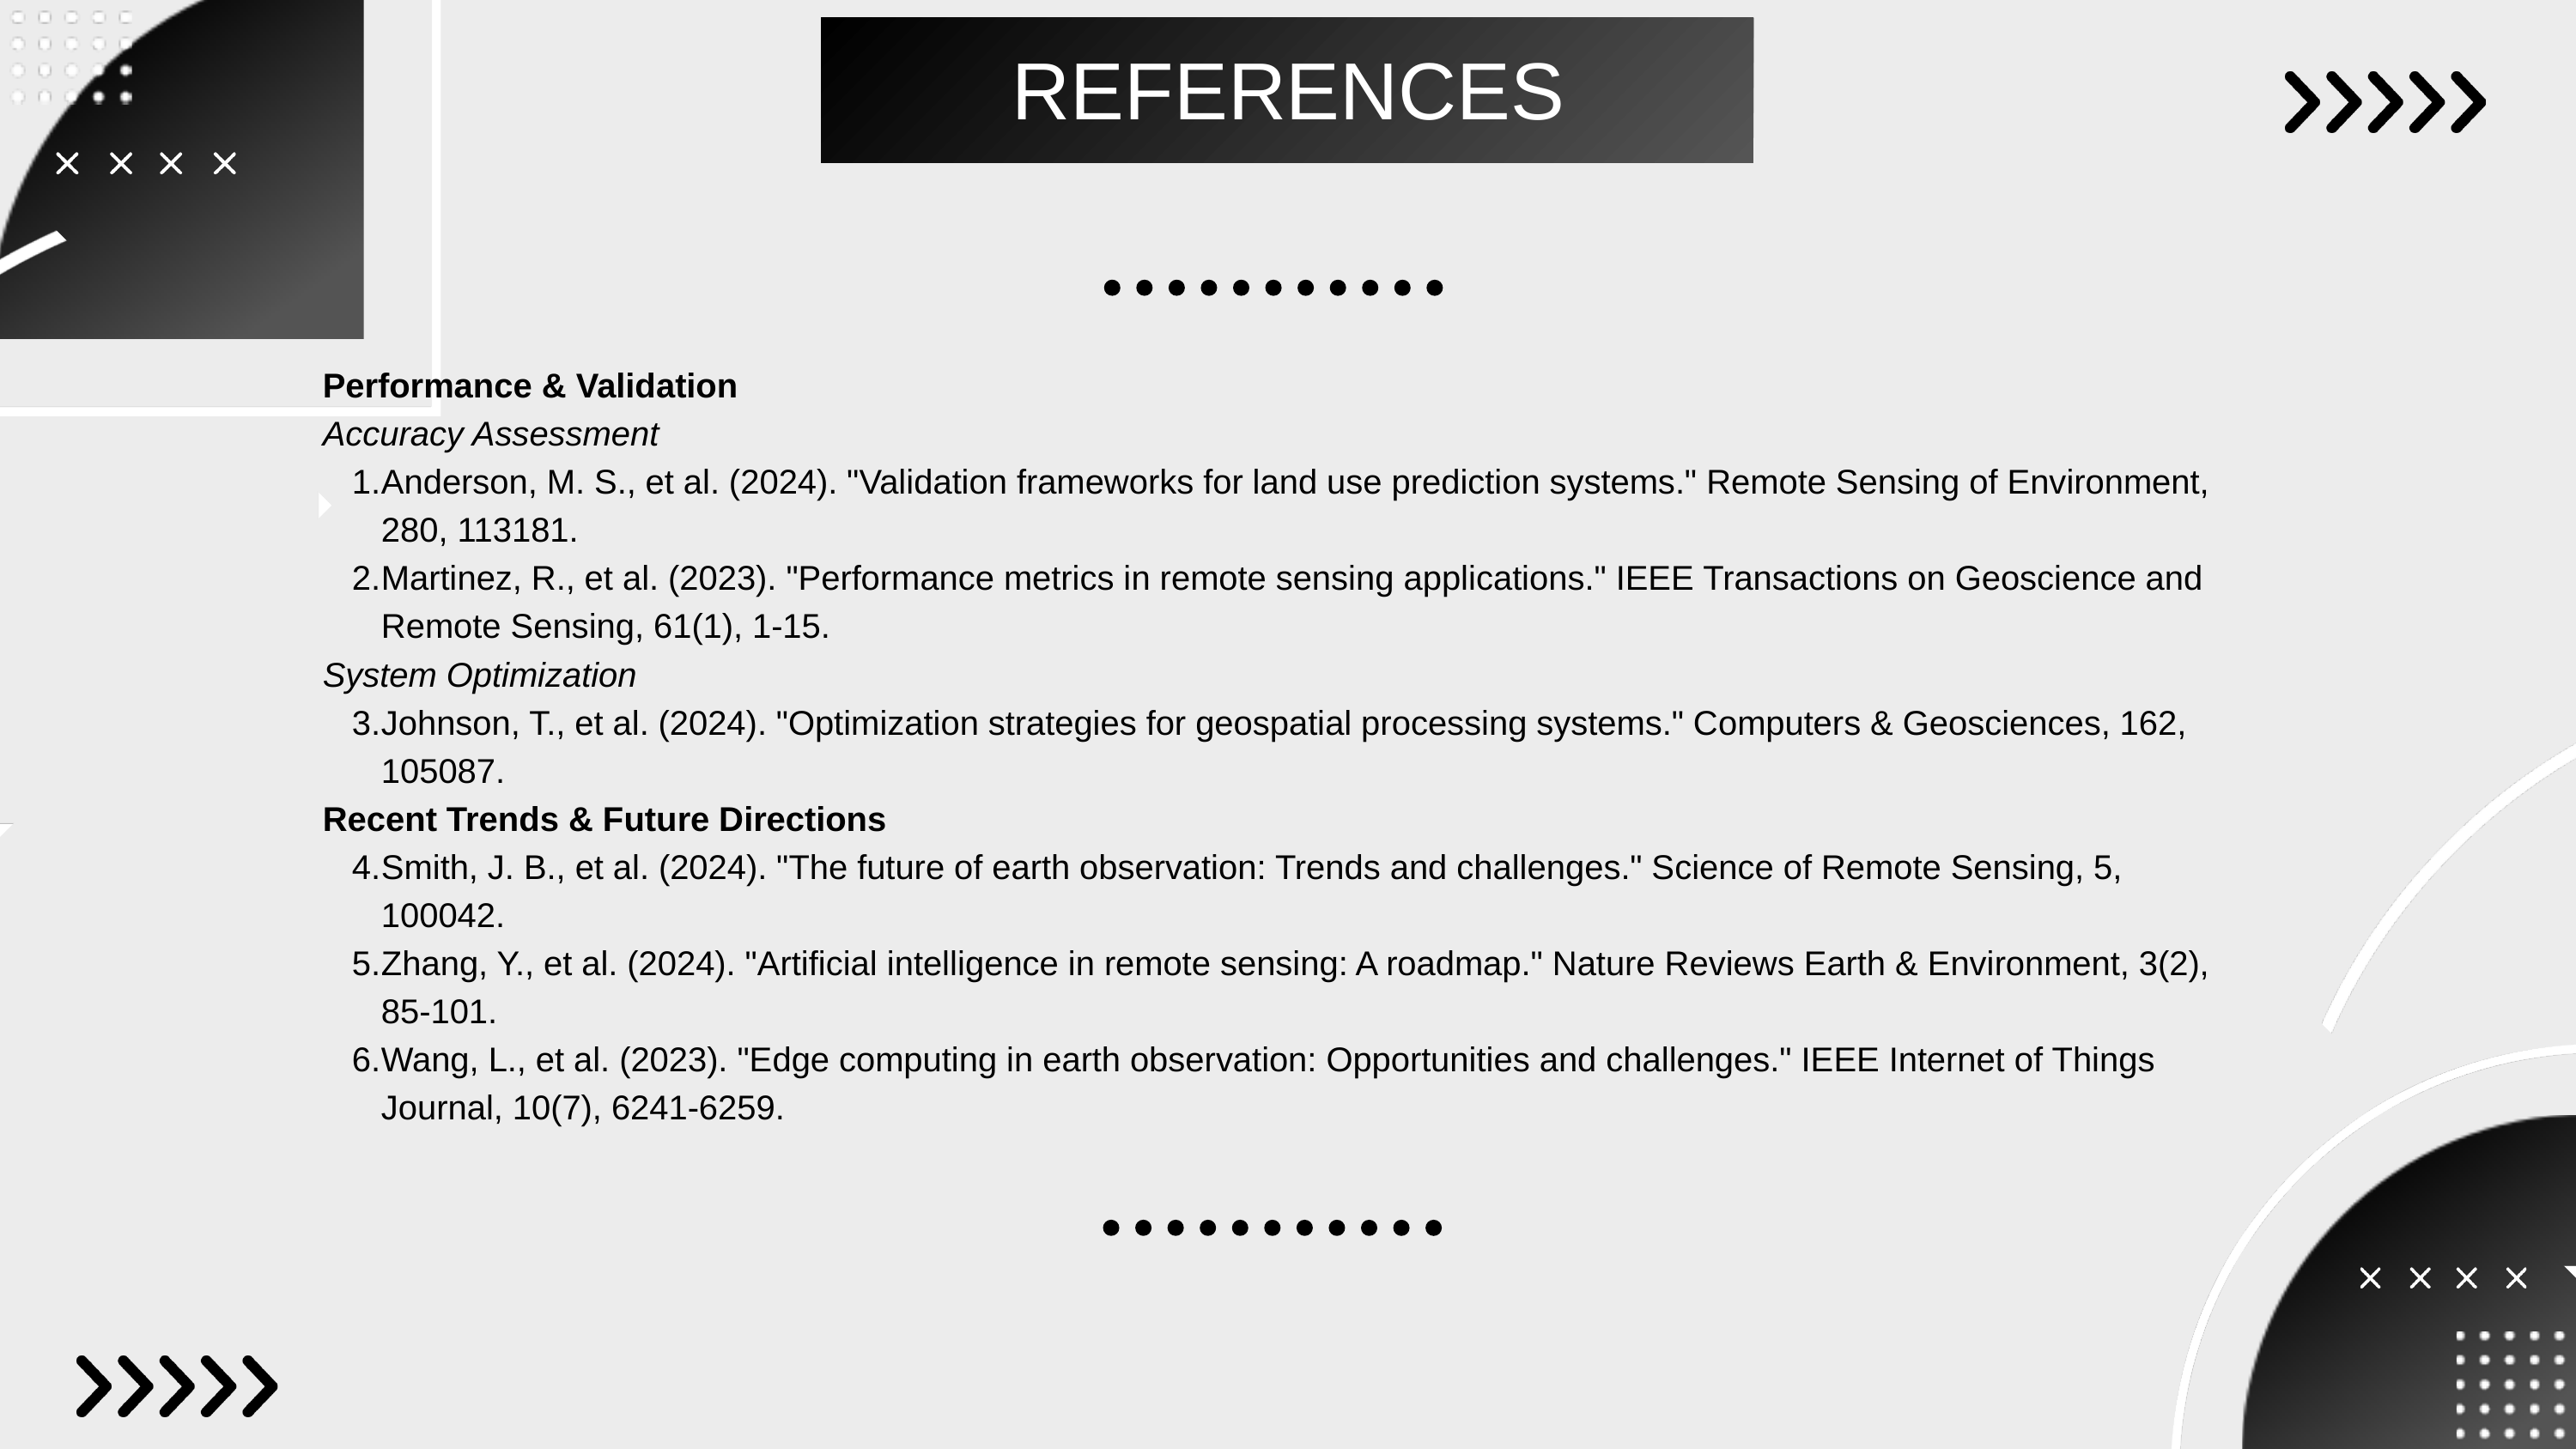

REFERENCES

Performance & Validation
Accuracy Assessment
Anderson, M. S., et al. (2024). "Validation frameworks for land use prediction systems." Remote Sensing of Environment, 280, 113181.
Martinez, R., et al. (2023). "Performance metrics in remote sensing applications." IEEE Transactions on Geoscience and Remote Sensing, 61(1), 1-15.
System Optimization
Johnson, T., et al. (2024). "Optimization strategies for geospatial processing systems." Computers & Geosciences, 162, 105087.
Recent Trends & Future Directions
Smith, J. B., et al. (2024). "The future of earth observation: Trends and challenges." Science of Remote Sensing, 5, 100042.
Zhang, Y., et al. (2024). "Artificial intelligence in remote sensing: A roadmap." Nature Reviews Earth & Environment, 3(2), 85-101.
Wang, L., et al. (2023). "Edge computing in earth observation: Opportunities and challenges." IEEE Internet of Things Journal, 10(7), 6241-6259.